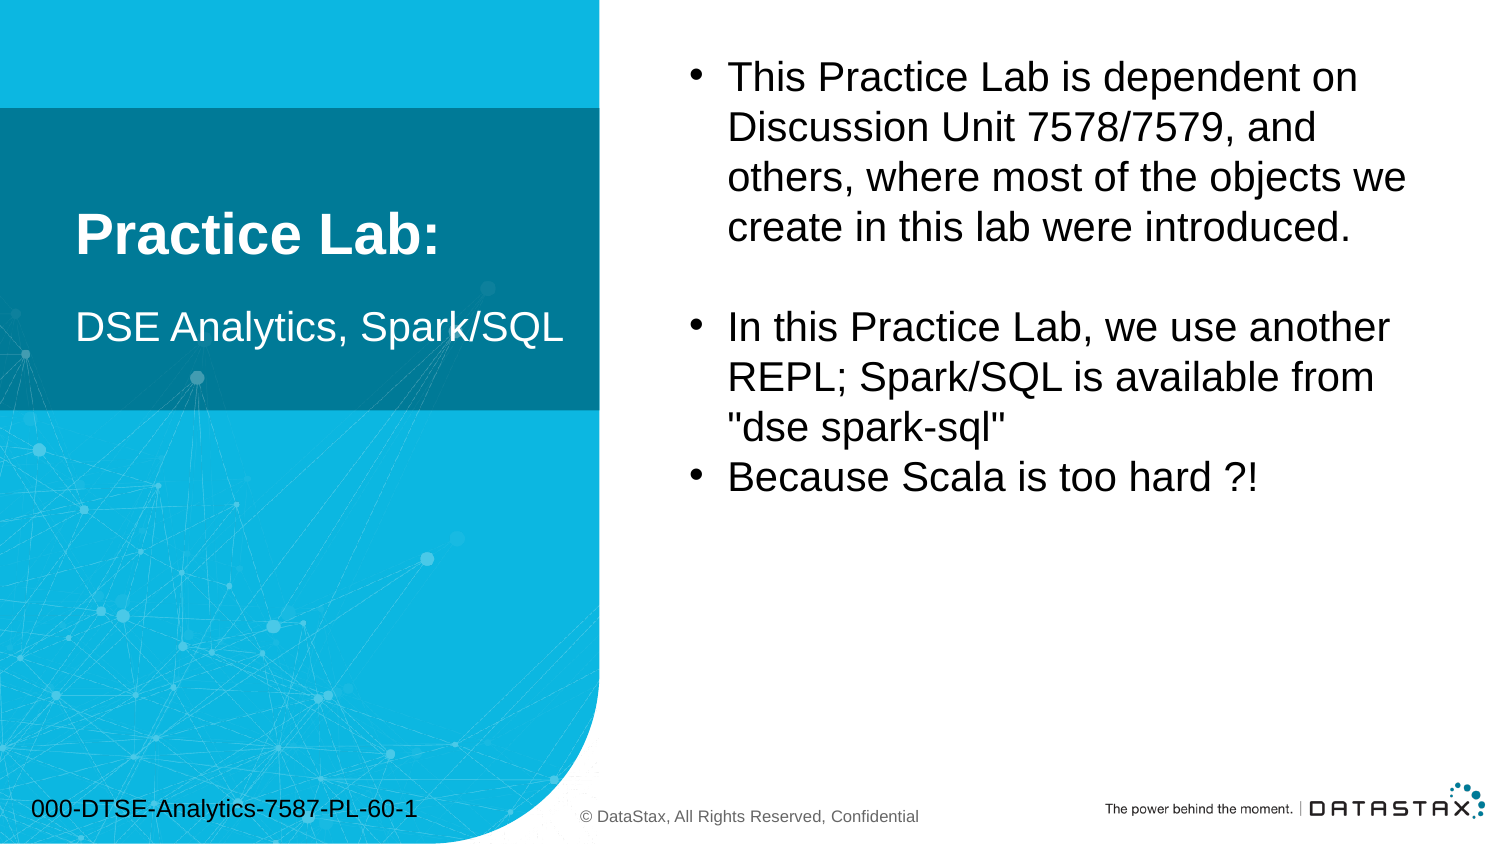

This Practice Lab is dependent on Discussion Unit 7578/7579, and others, where most of the objects we create in this lab were introduced.

In this Practice Lab, we use another REPL; Spark/SQL is available from "dse spark-sql"
Because Scala is too hard ?!
# Practice Lab:
DSE Analytics, Spark/SQL
000-DTSE-Analytics-7587-PL-60-1